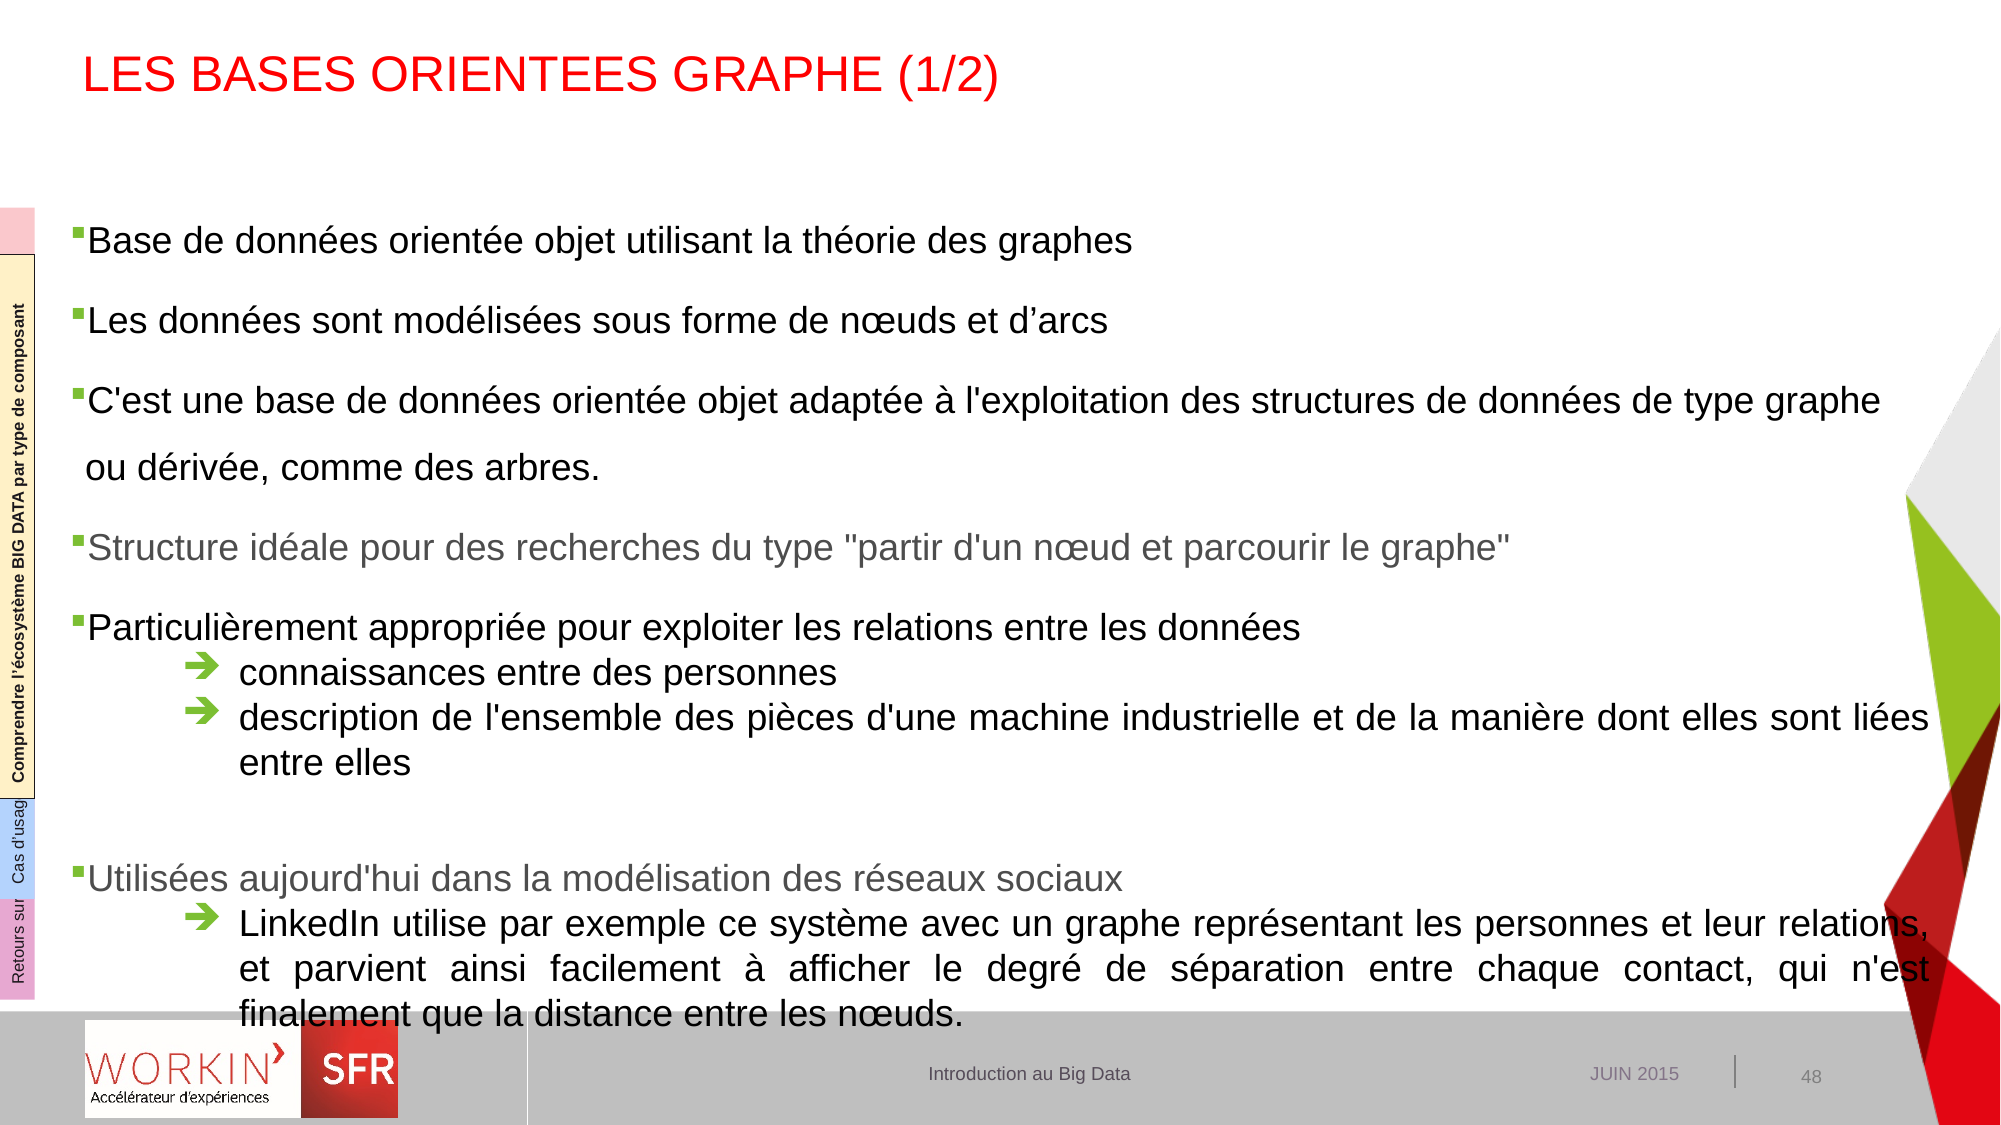

# LES BASES ORIENTEES GRAPHE (1/2)
Comprendre le Big Data s enjeux
Comprendre l’écosystème BIG DATA par type de composant
Cas d’usage dans le contexte SFR
Retours sur expérience dans le contexte SFR
Base de données orientée objet utilisant la théorie des graphes
Les données sont modélisées sous forme de nœuds et d’arcs
C'est une base de données orientée objet adaptée à l'exploitation des structures de données de type graphe ou dérivée, comme des arbres.
Structure idéale pour des recherches du type "partir d'un nœud et parcourir le graphe"
Particulièrement appropriée pour exploiter les relations entre les données
connaissances entre des personnes
description de l'ensemble des pièces d'une machine industrielle et de la manière dont elles sont liées entre elles

Utilisées aujourd'hui dans la modélisation des réseaux sociaux
LinkedIn utilise par exemple ce système avec un graphe représentant les personnes et leur relations, et parvient ainsi facilement à afficher le degré de séparation entre chaque contact, qui n'est finalement que la distance entre les nœuds.

JUIN 2015
48